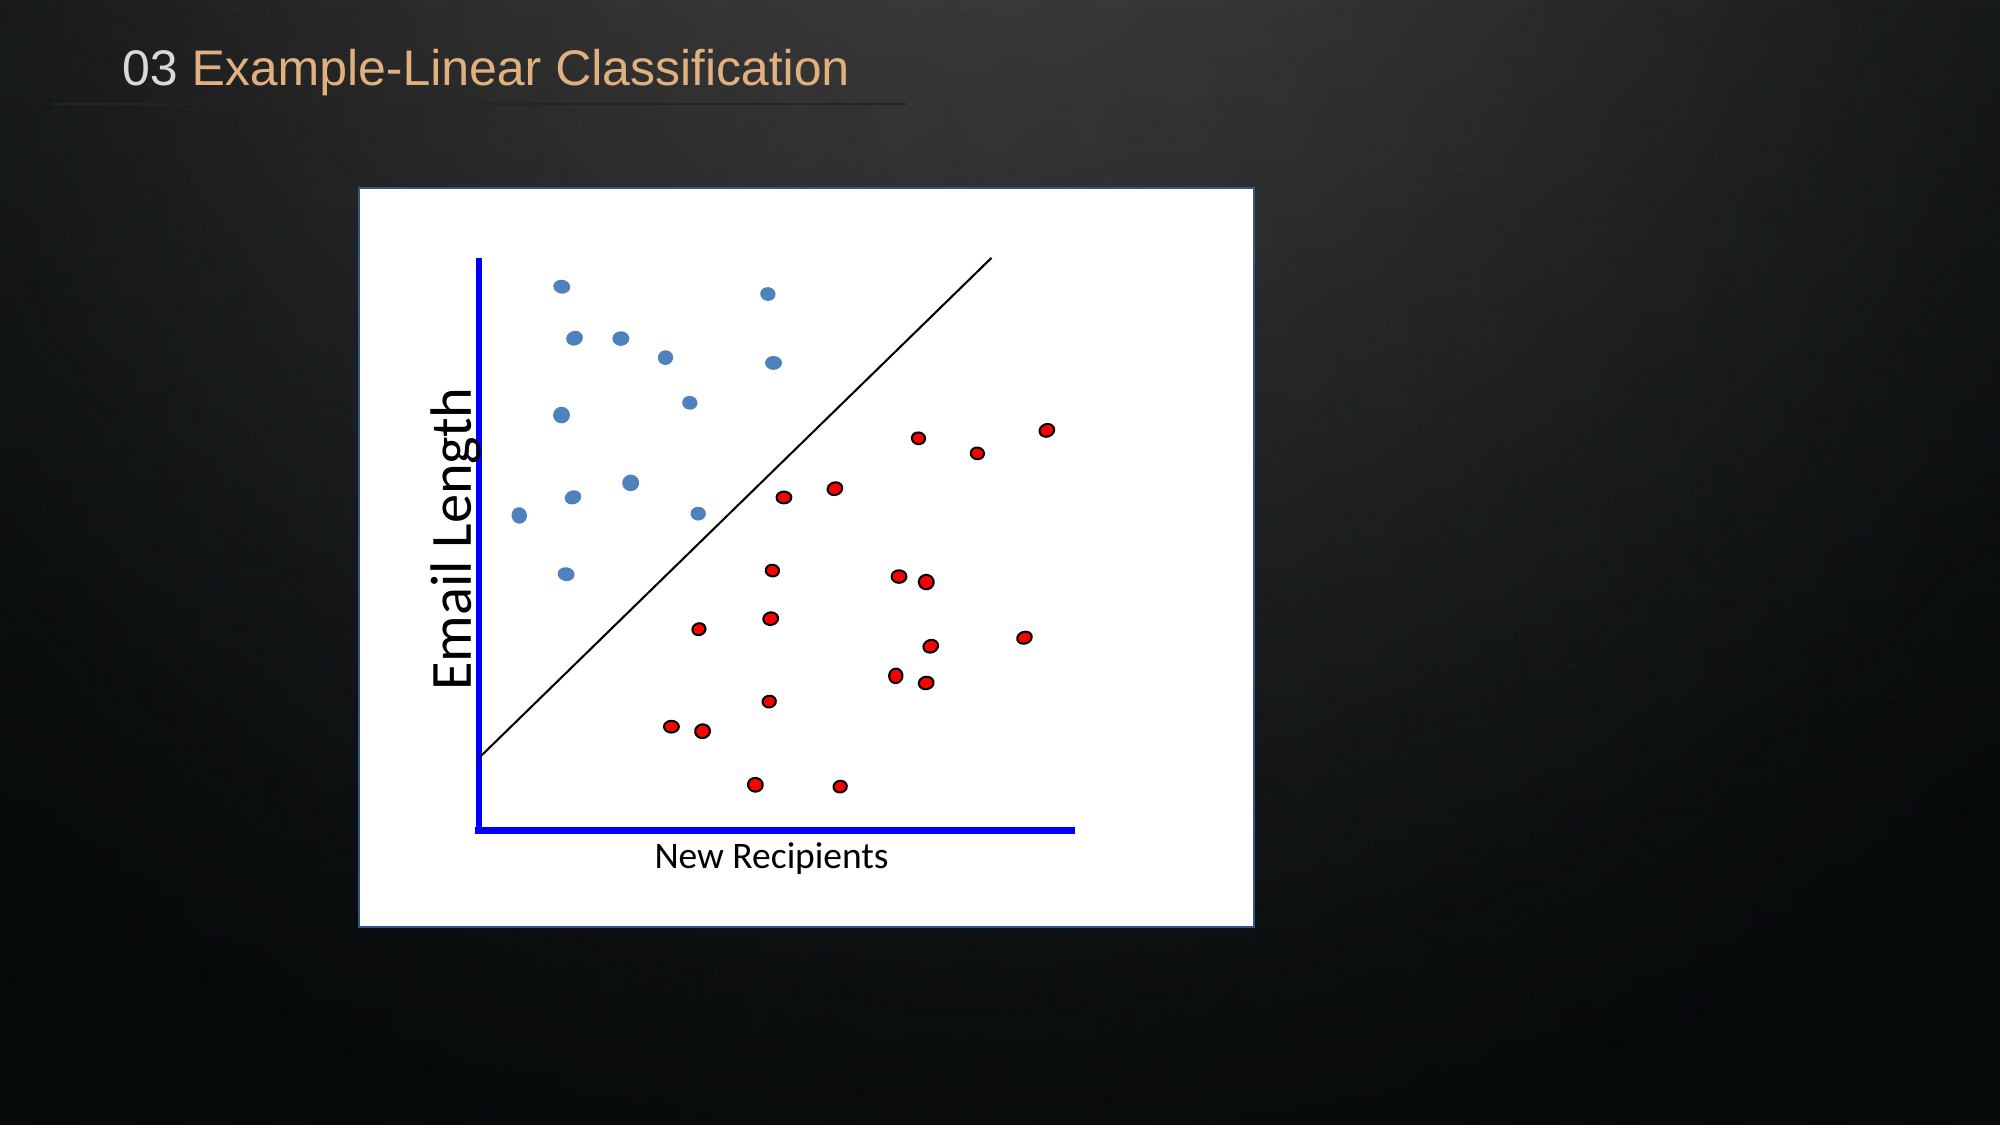

03 Example-Linear Classification

Email Length

New Recipients